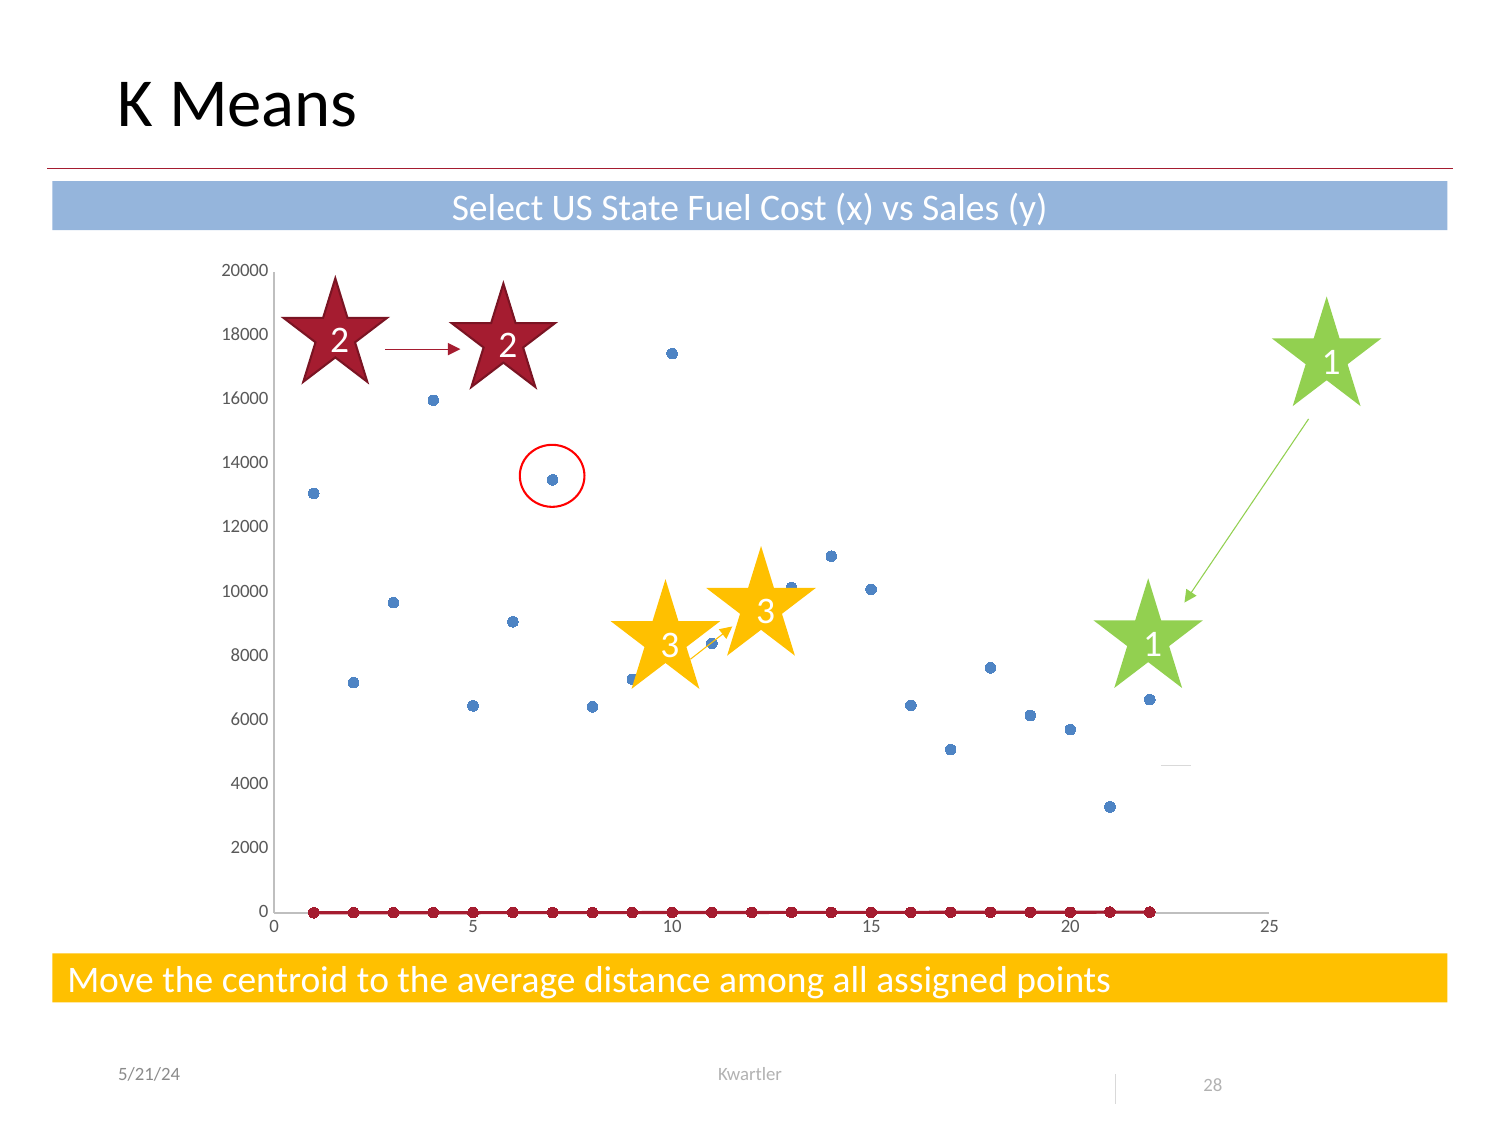

# K Means
Select US State Fuel Cost (x) vs Sales (y)

### Chart

| Category | Fixed_charge | RoR | Cost | Load_factor | Demand_growth | Sales | Nuclear |
|---|---|---|---|---|---|---|---|
2
2
1

3
1
3
Move the centroid to the average distance among all assigned points
5/21/24
Kwartler
28